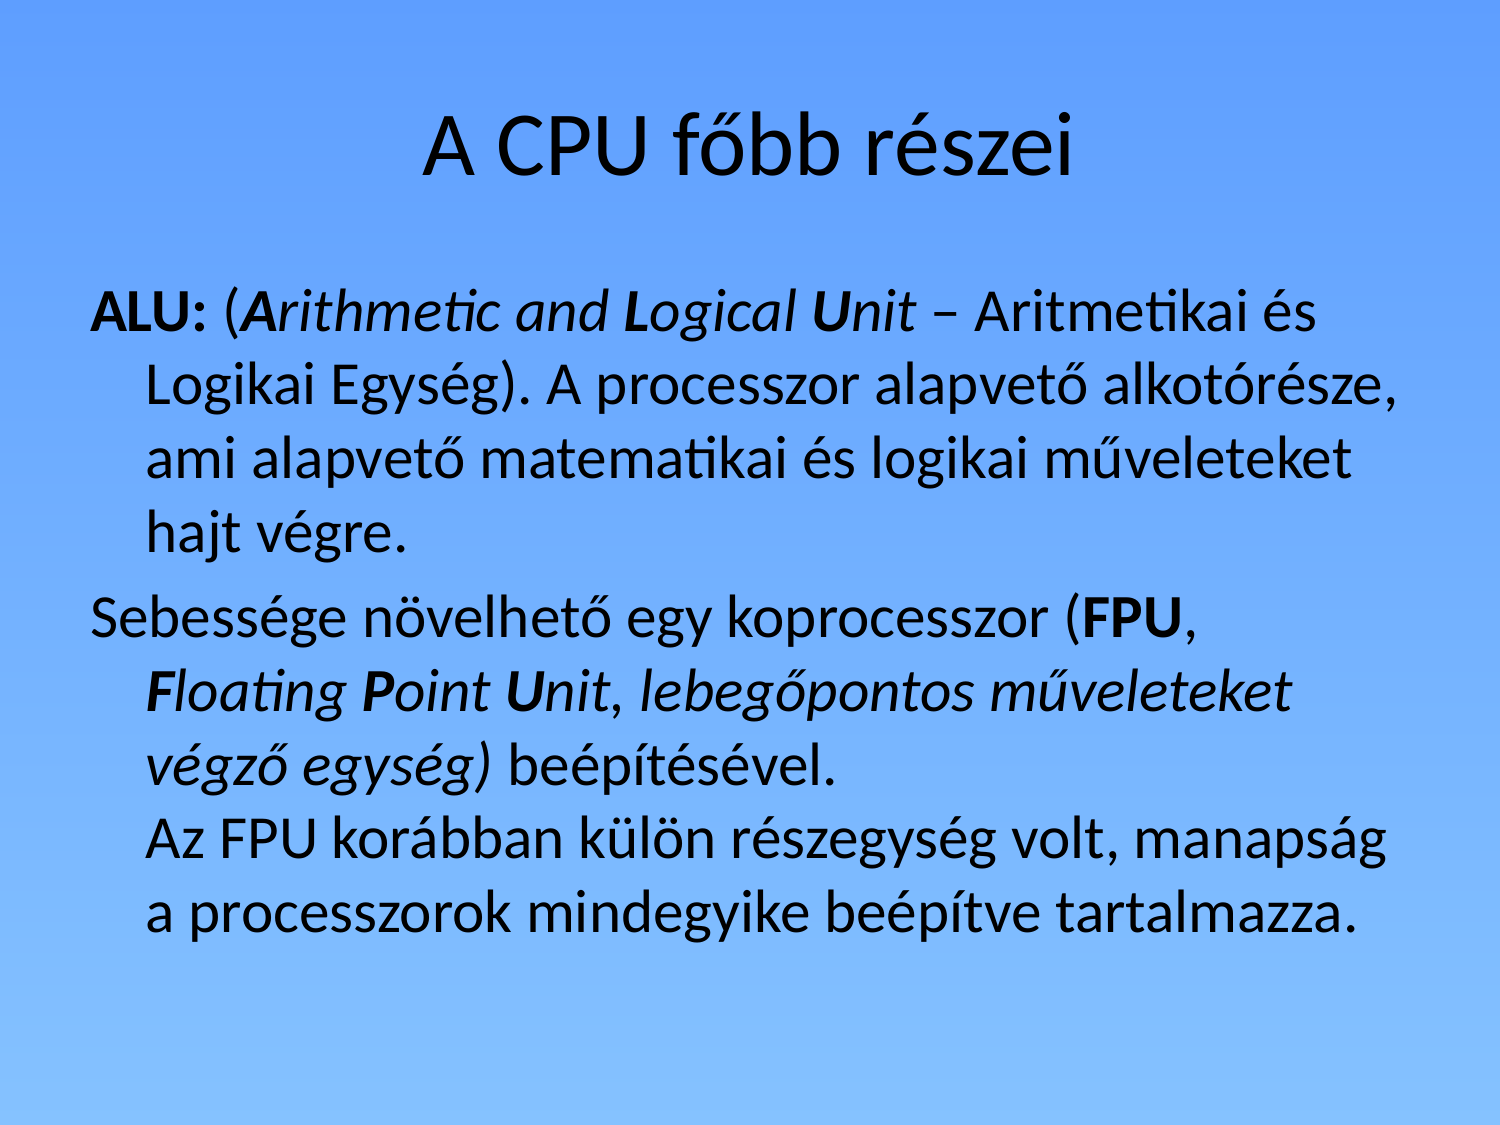

# A CPU főbb részei
ALU: (Arithmetic and Logical Unit – Aritmetikai és Logikai Egység). A processzor alapvető alkotórésze, ami alapvető matematikai és logikai műveleteket hajt végre.
Sebessége növelhető egy koprocesszor (FPU, Floating Point Unit, lebegőpontos műveleteket végző egység) beépítésével.
Az FPU korábban külön részegység volt, manapság a processzorok mindegyike beépítve tartalmazza.